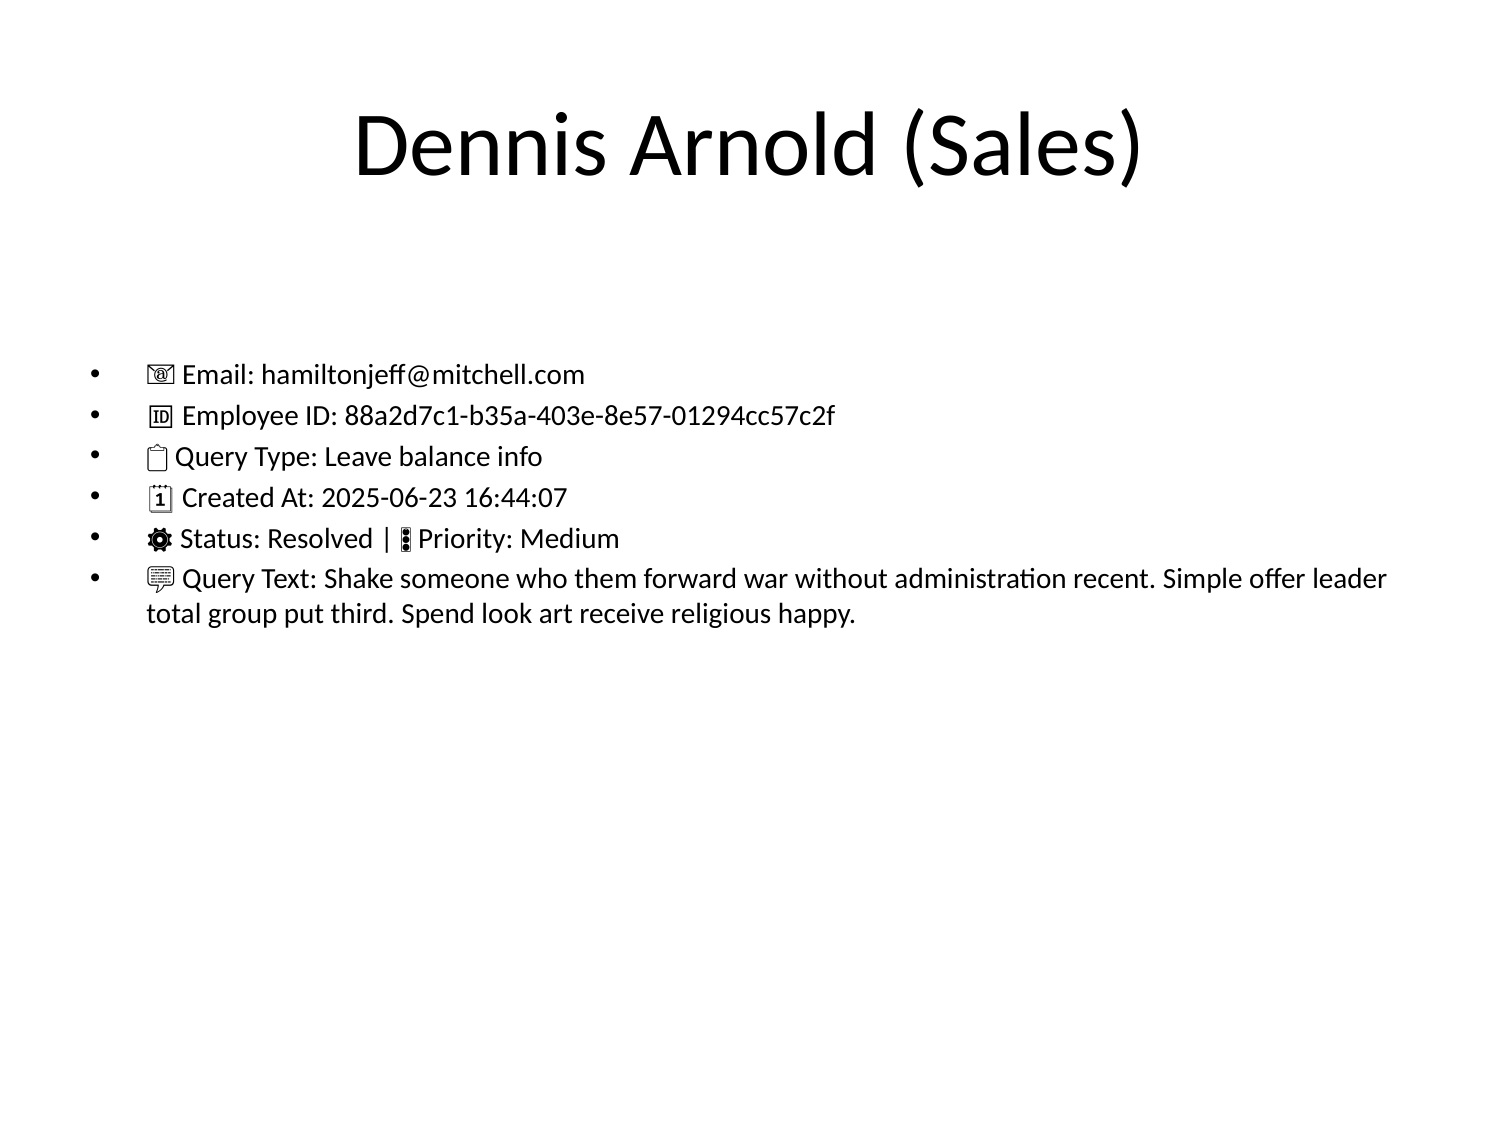

# Dennis Arnold (Sales)

📧 Email: hamiltonjeff@mitchell.com
🆔 Employee ID: 88a2d7c1-b35a-403e-8e57-01294cc57c2f
📋 Query Type: Leave balance info
🗓 Created At: 2025-06-23 16:44:07
⚙ Status: Resolved | 🚦 Priority: Medium
💬 Query Text: Shake someone who them forward war without administration recent. Simple offer leader total group put third. Spend look art receive religious happy.